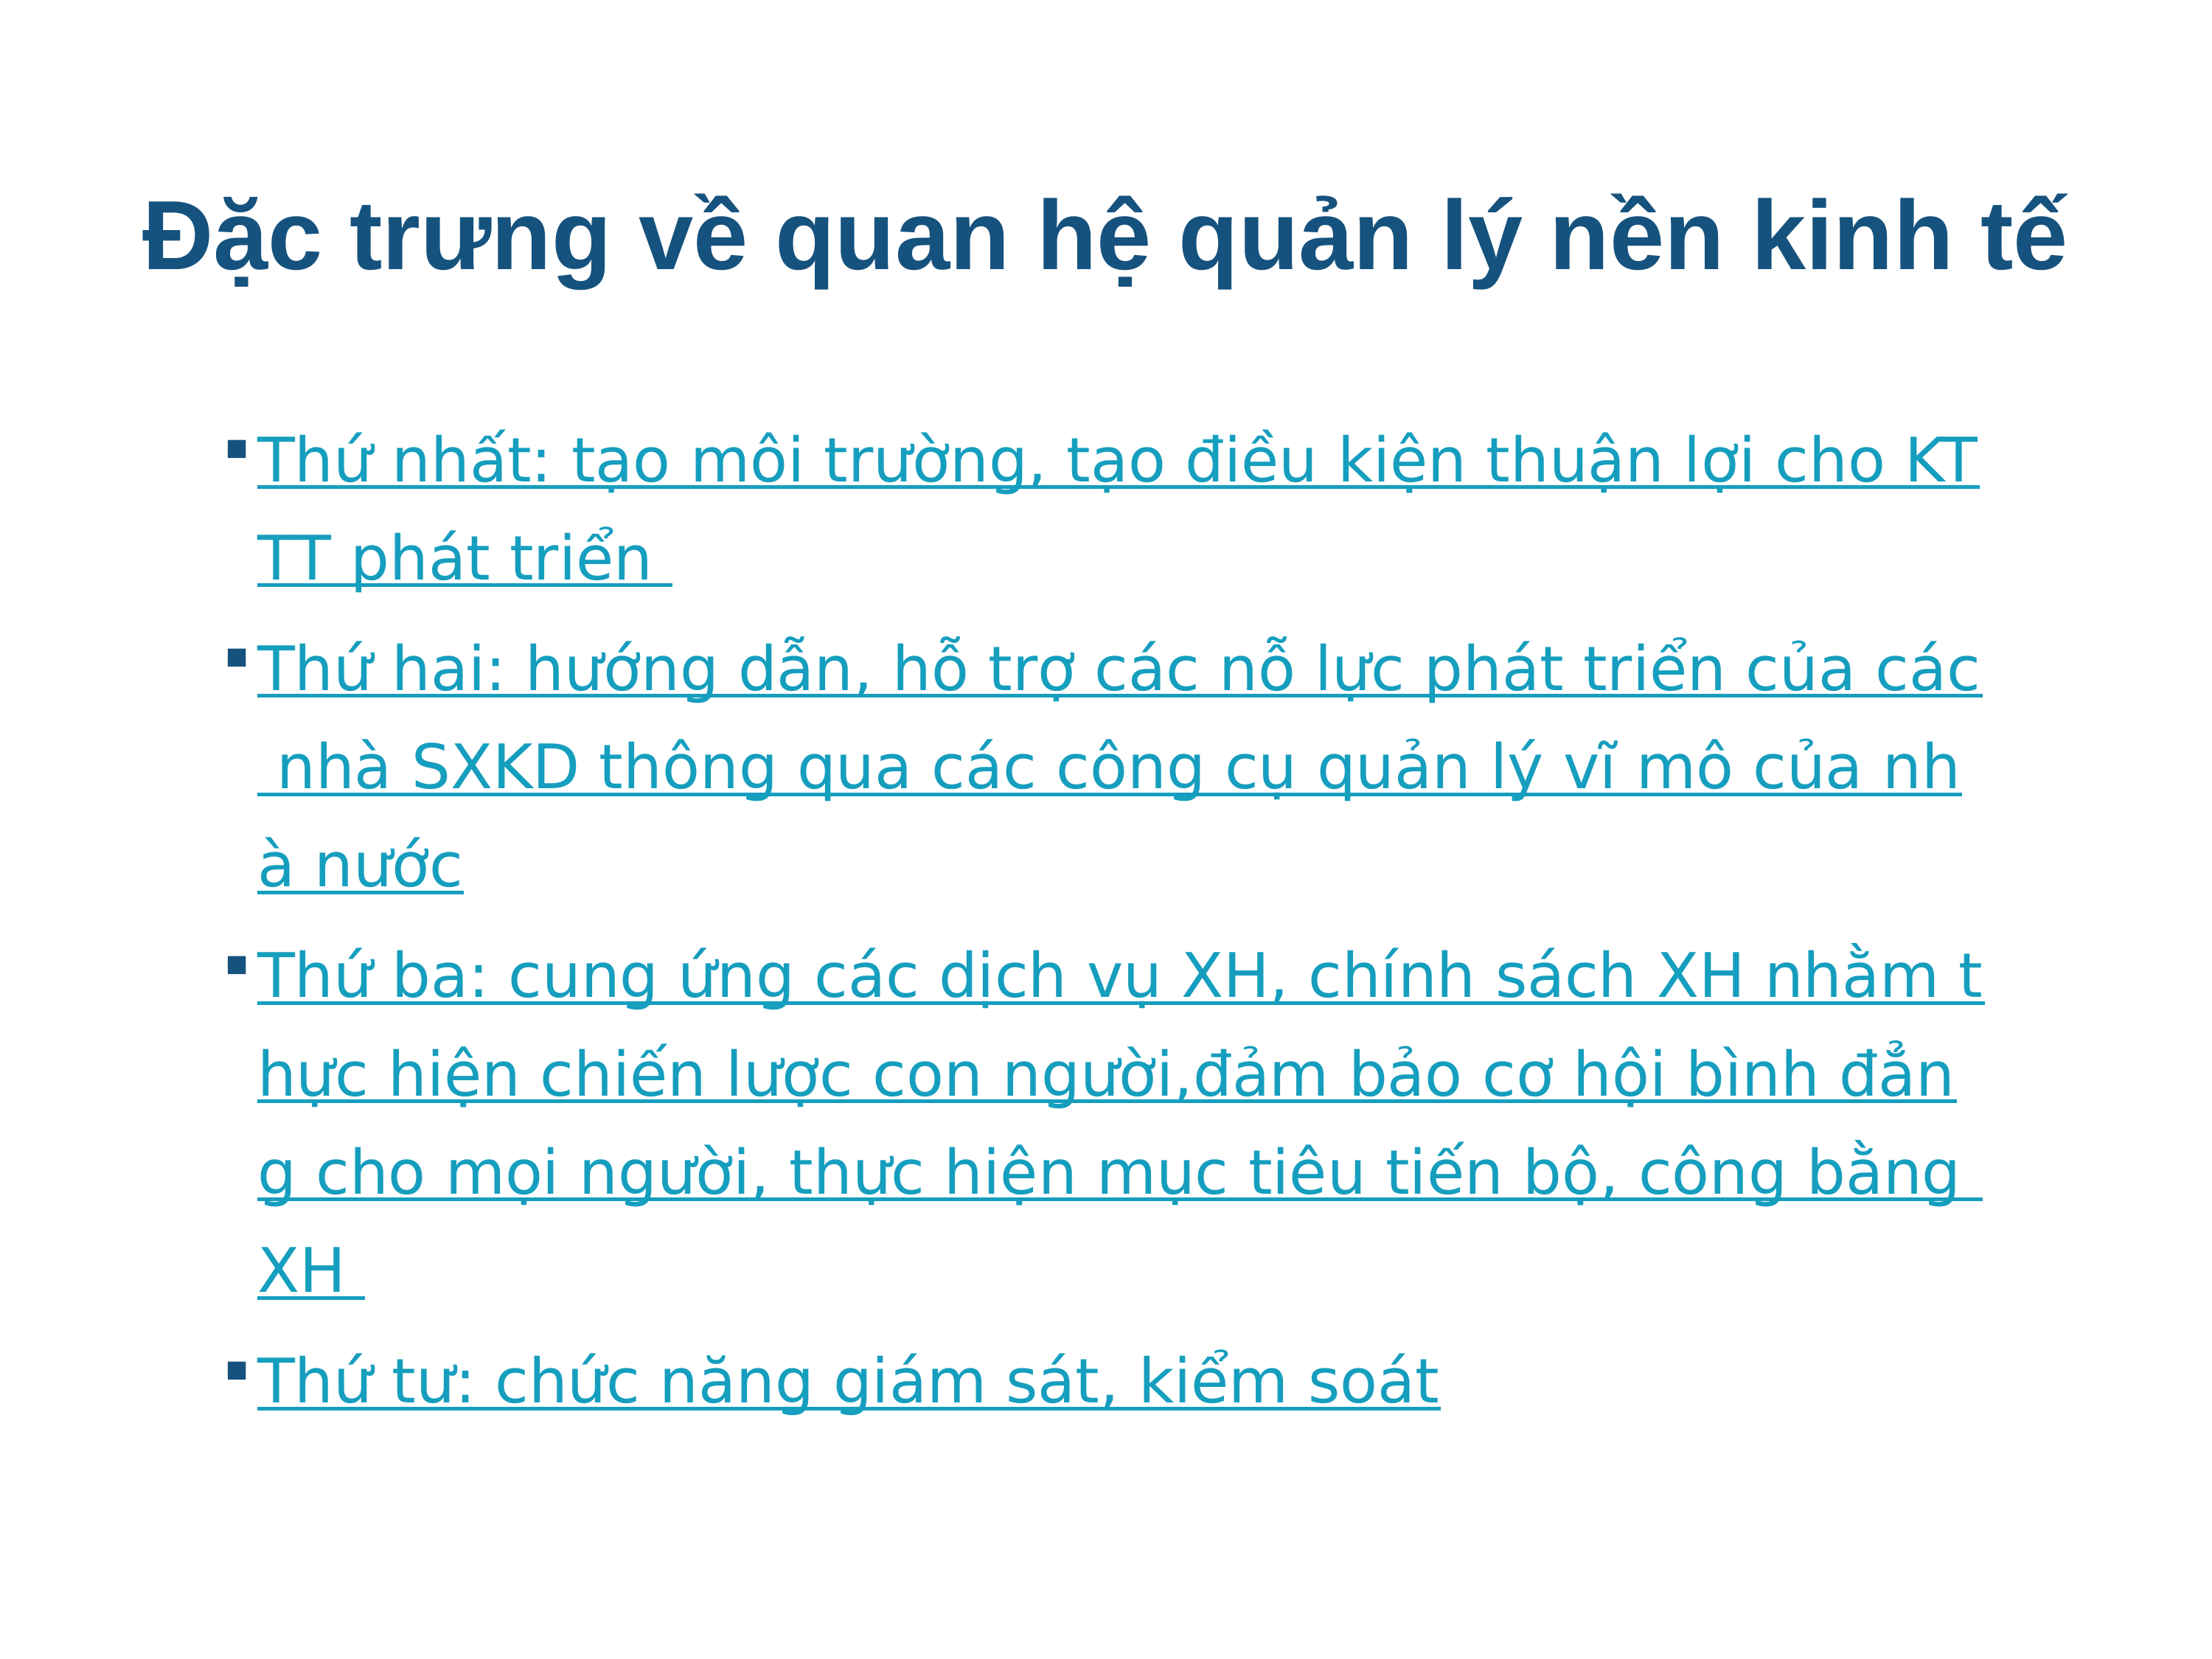

# Đặc trưng về quan hệ quản lý nền kinh tế
Thứ nhất: tạo môi trường, tạo điều kiện thuận lợi cho KTTT phát triển
Thứ hai: hướng dẫn, hỗ trợ các nỗ lực phát triển của các nhà SXKD thông qua các công cụ quản lý vĩ mô của nhà nước
Thứ ba: cung ứng các dịch vụ XH, chính sách XH nhằm thực hiện chiến lược con người,đảm bảo cơ hội bình đẳng cho mọi người, thực hiện mục tiêu tiến bộ, công bằng XH
Thứ tư: chức năng giám sát, kiểm soát